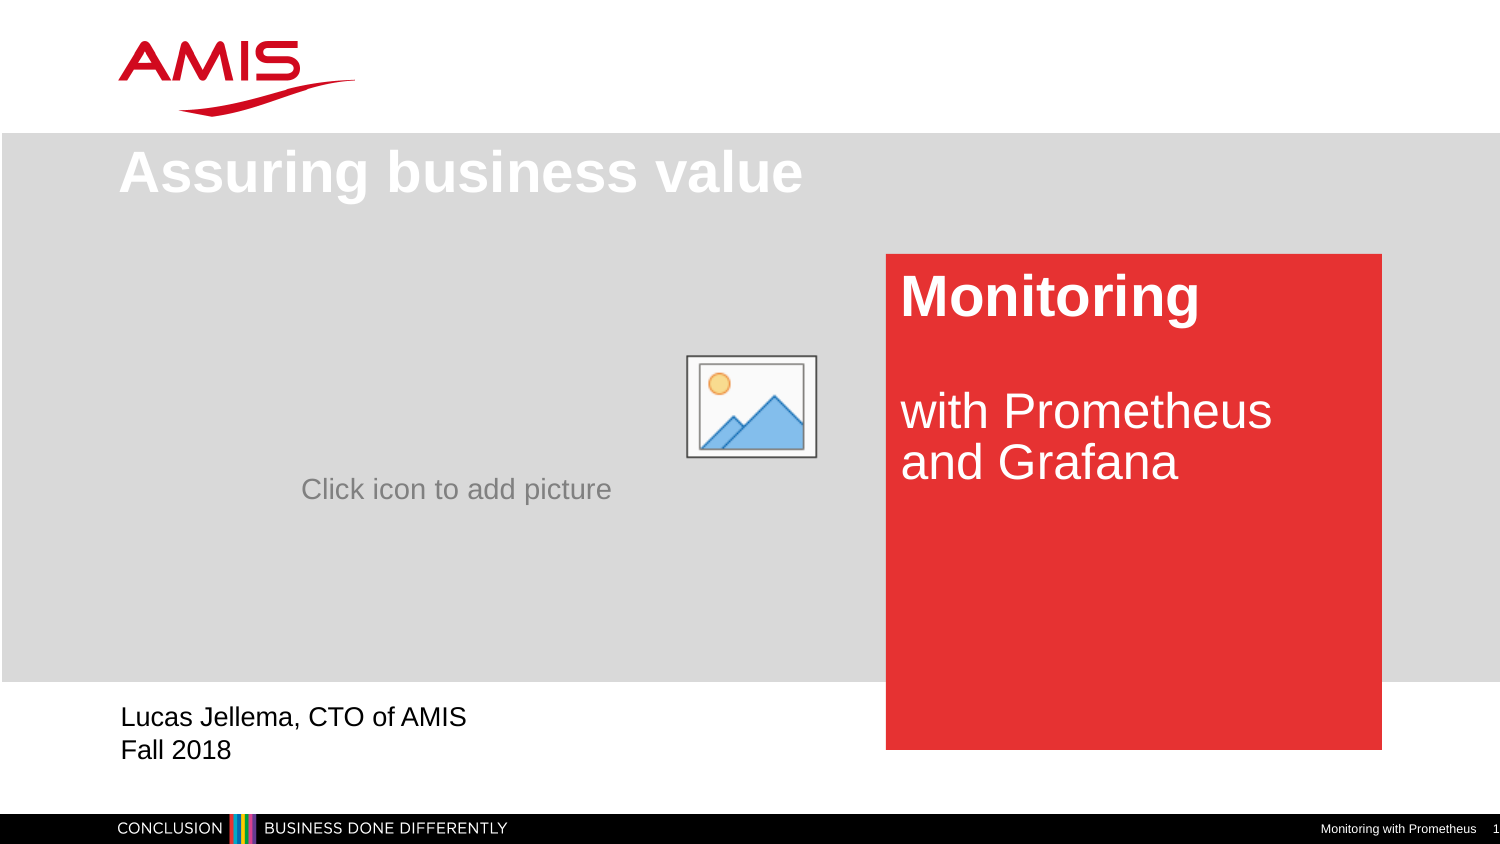

Assuring business value
# Monitoring with Prometheus and Grafana
Lucas Jellema, CTO of AMIS
Fall 2018
Monitoring with Prometheus
1